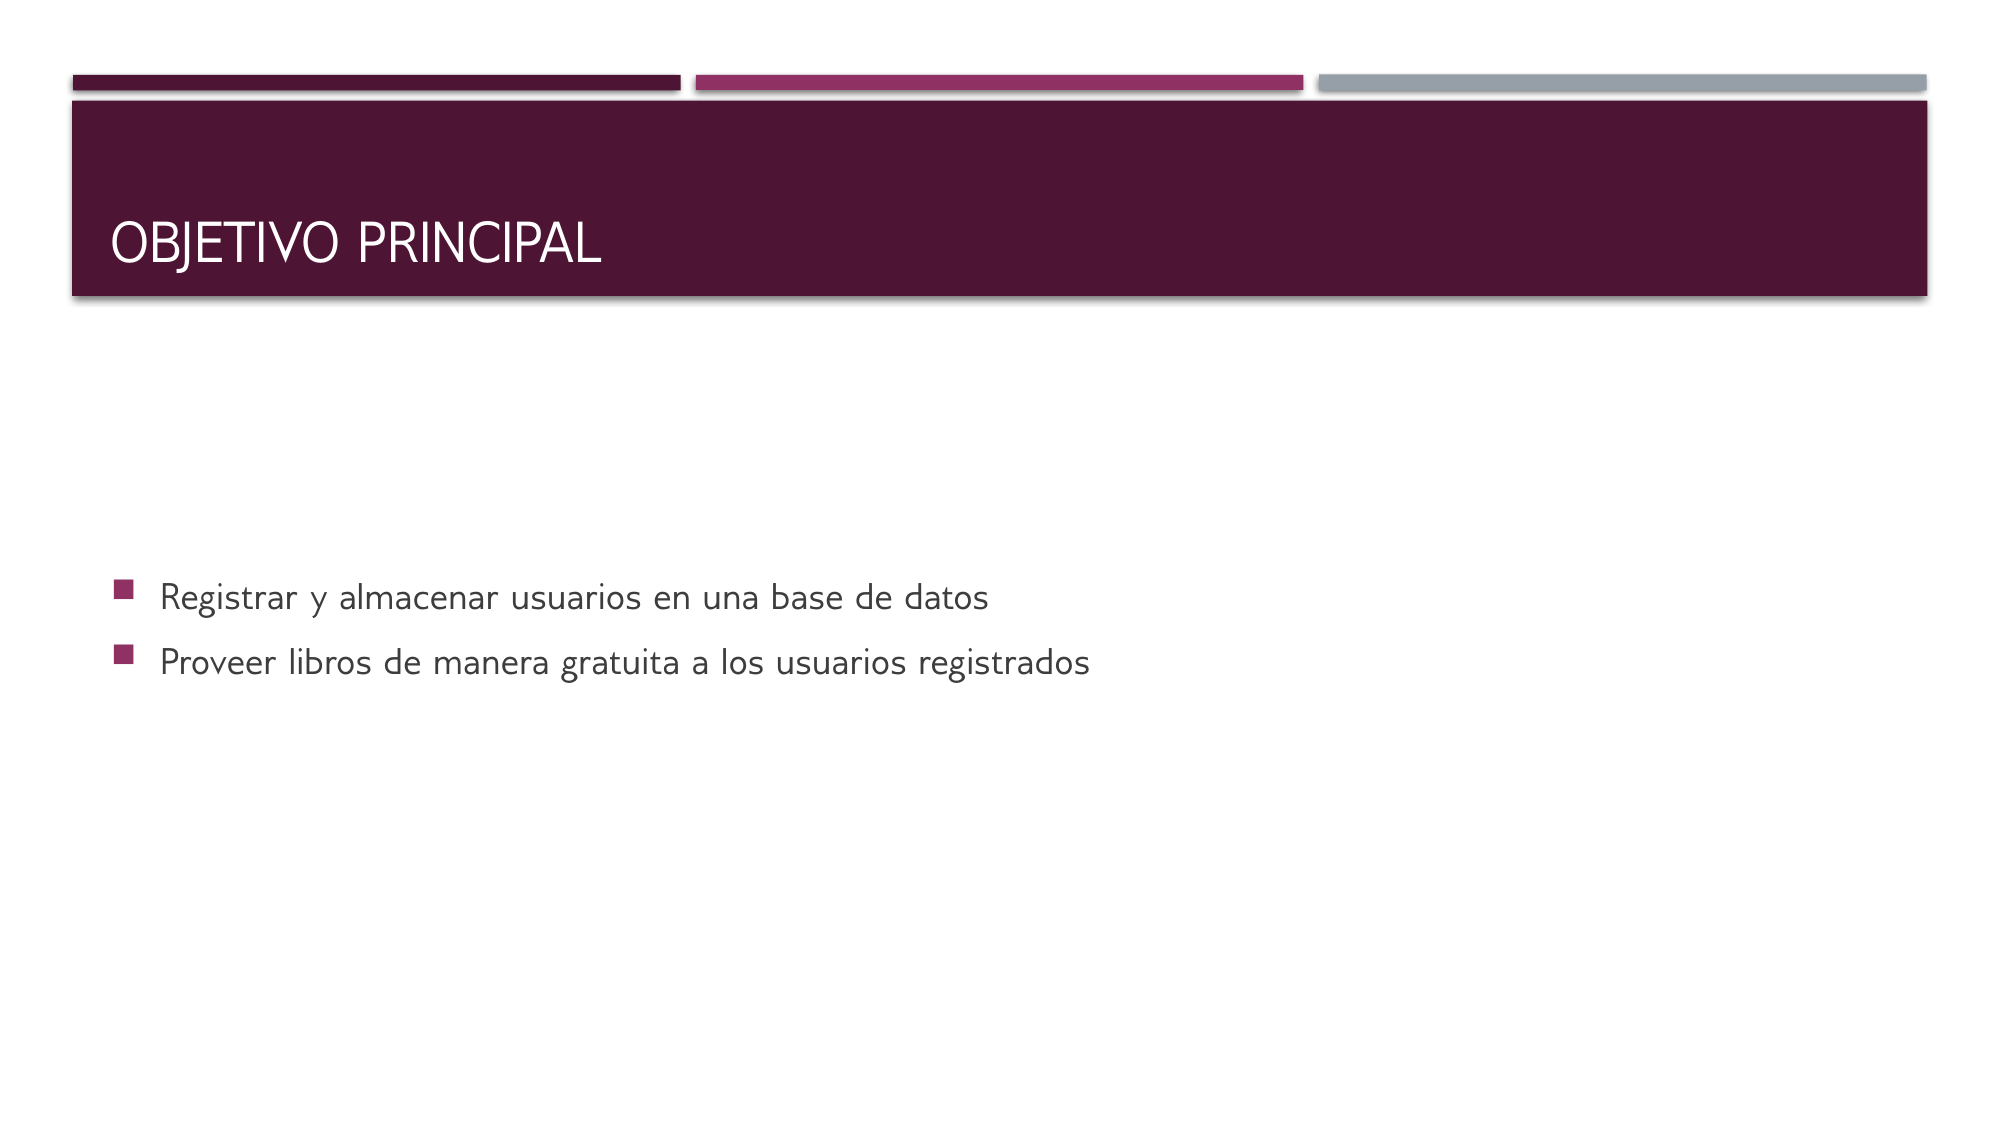

# Objetivo principal
Registrar y almacenar usuarios en una base de datos
Proveer libros de manera gratuita a los usuarios registrados